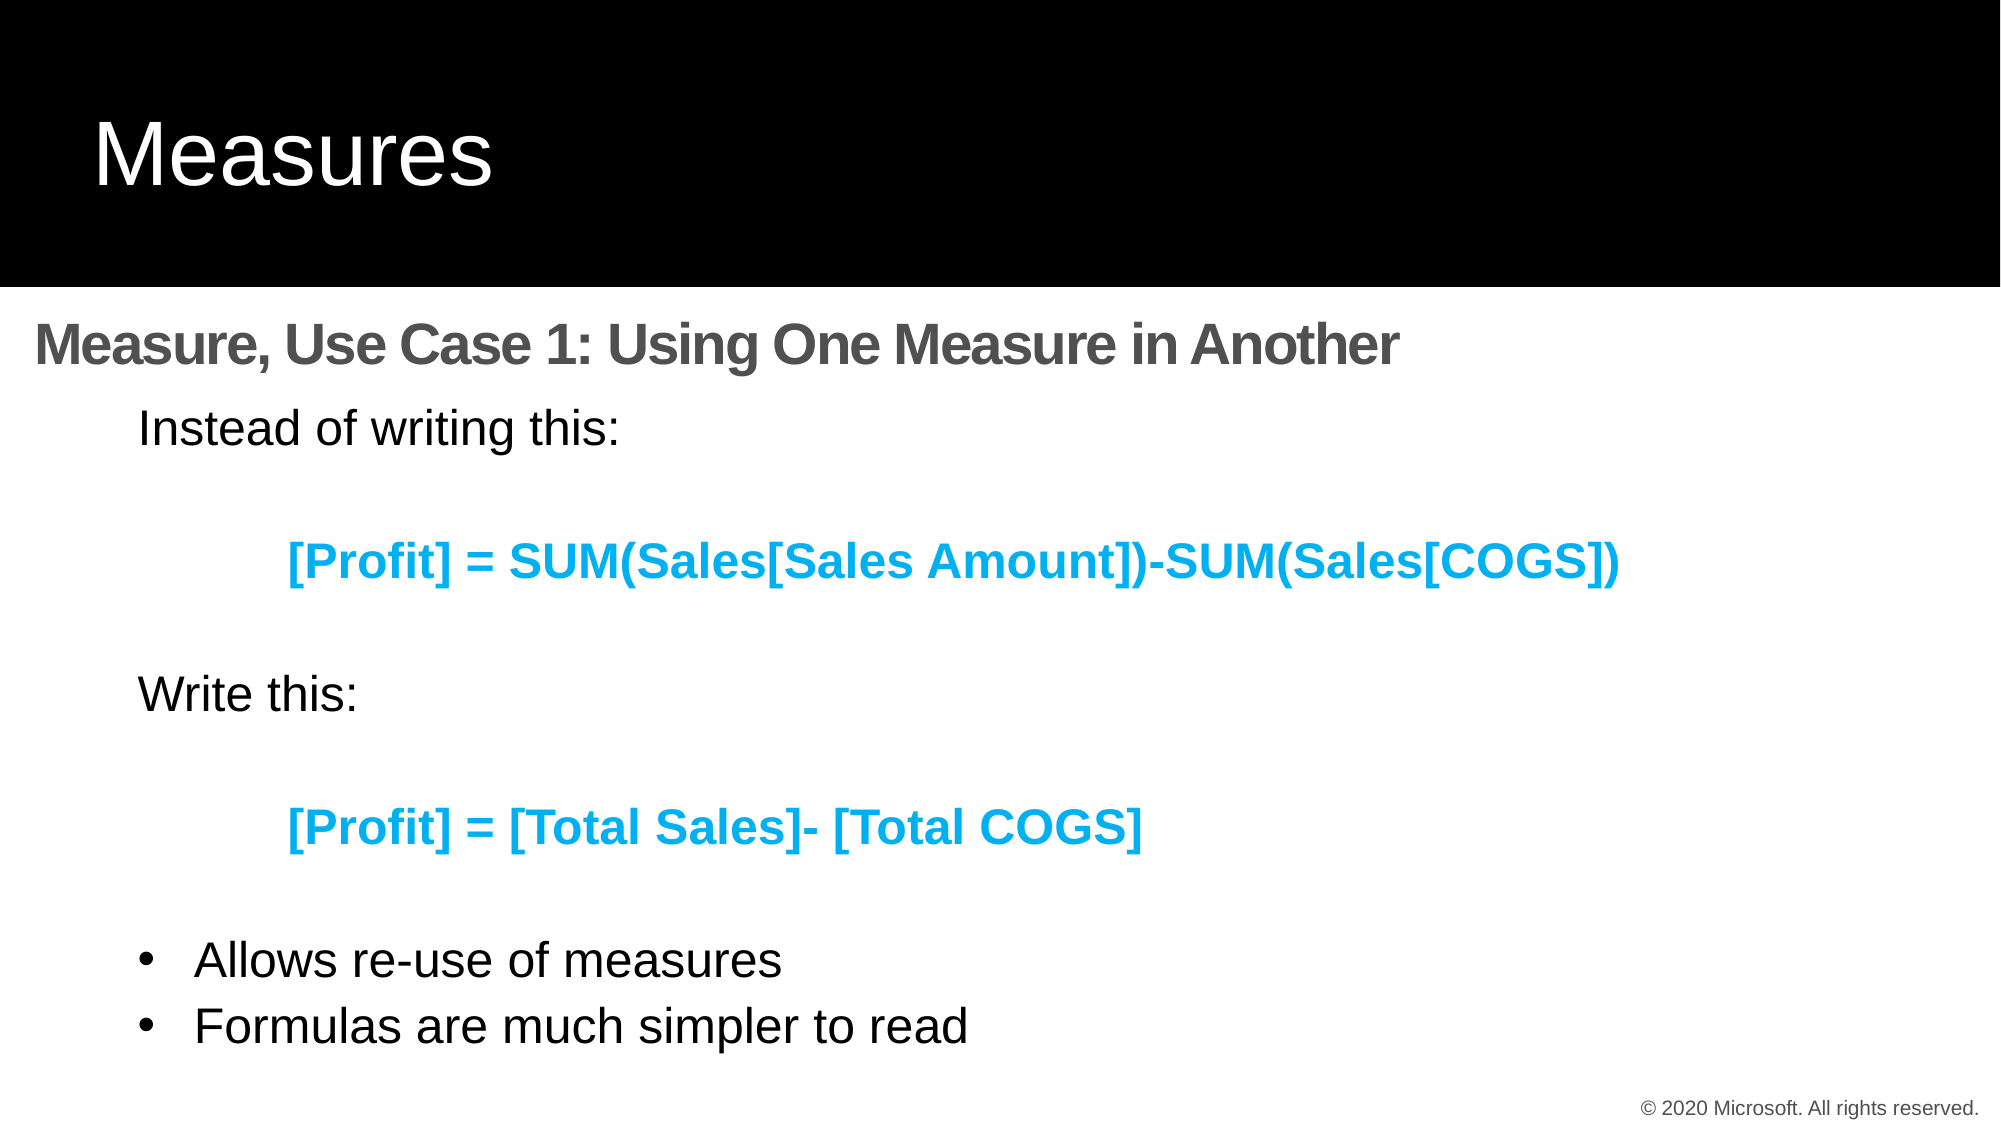

Measures

# Measure, Use Case 1: Using One Measure in Another
Instead of writing this:

	[Profit] = SUM(Sales[Sales Amount])-SUM(Sales[COGS])

Write this:

	[Profit] = [Total Sales]- [Total COGS]

Allows re-use of measures
Formulas are much simpler to read

© 2020 Microsoft. All rights reserved.